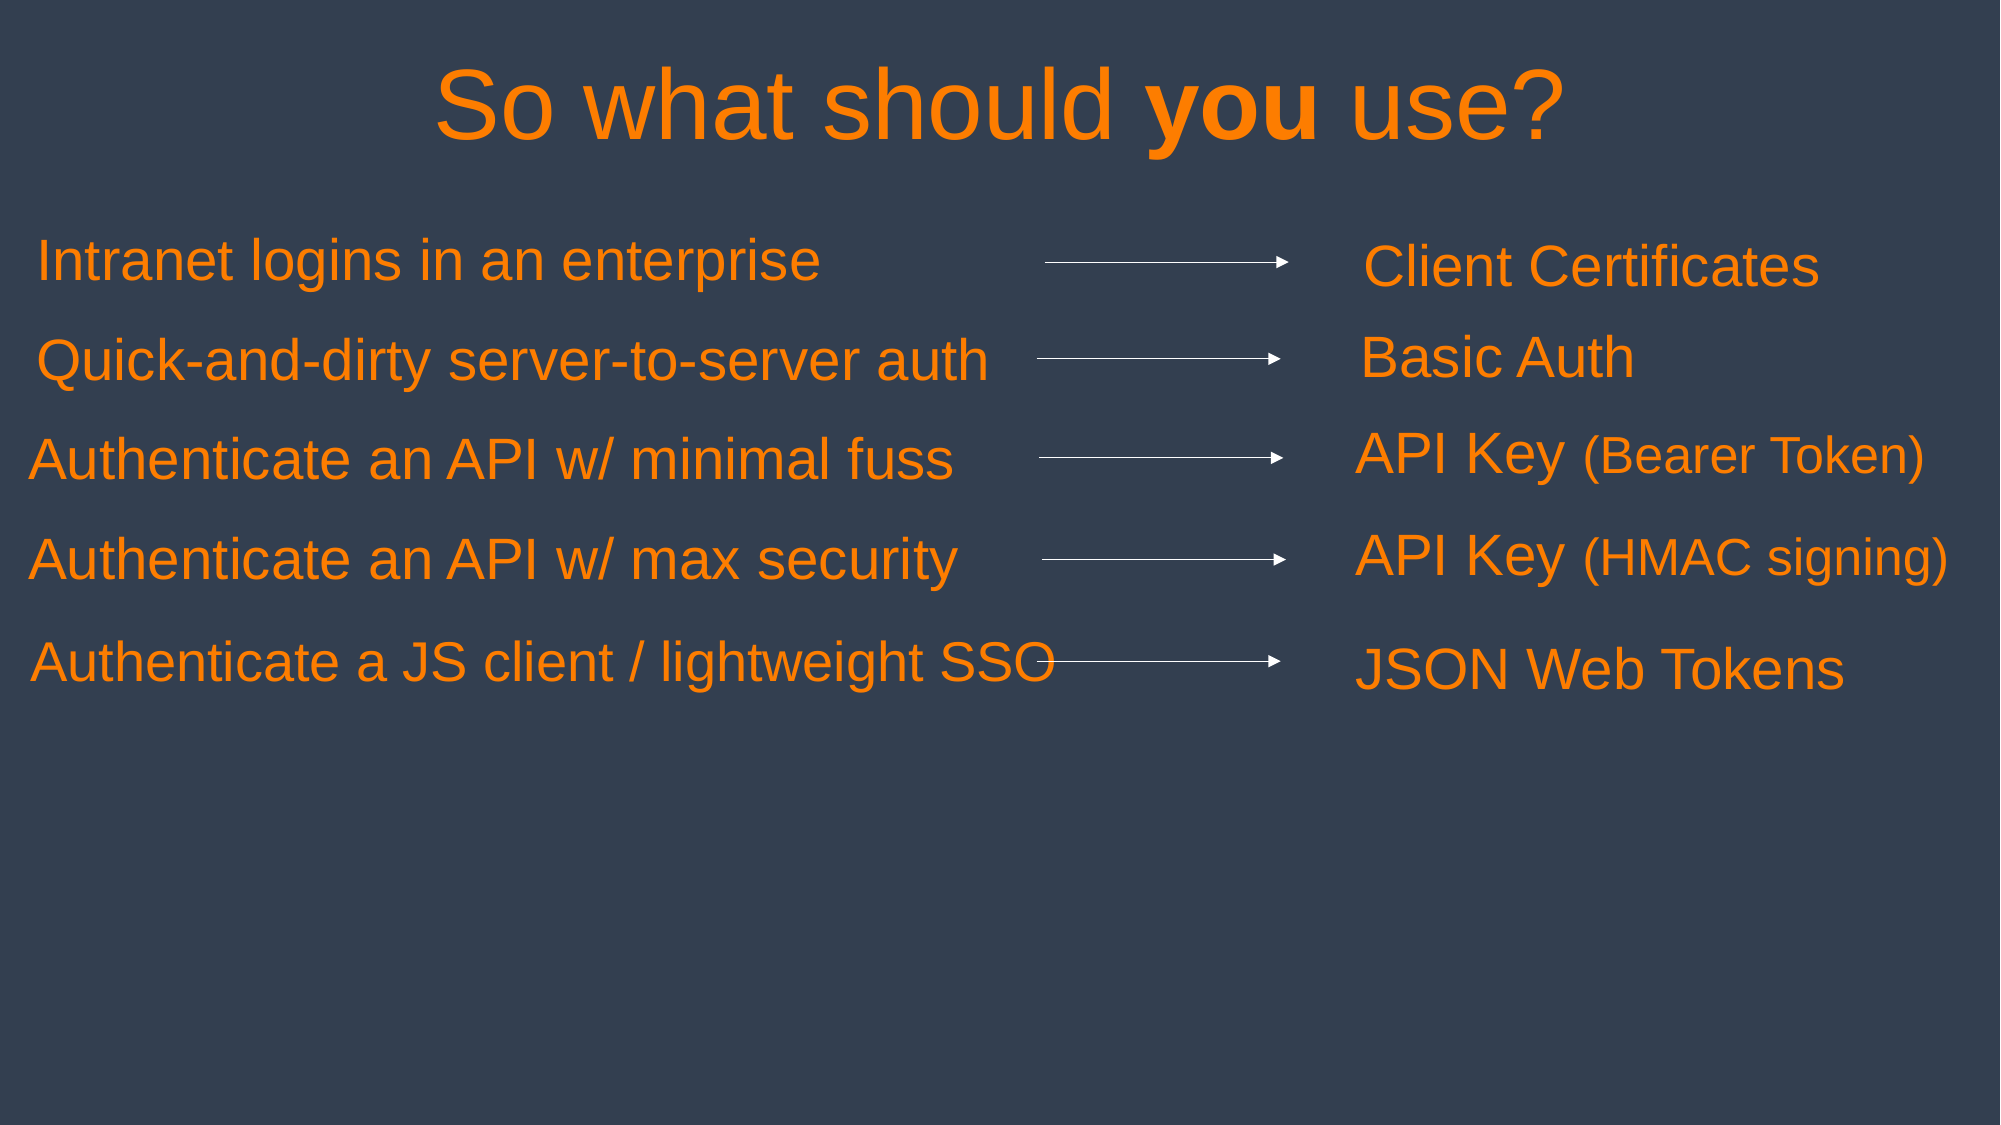

So what should you use?
# Intranet logins in an enterprise
Client Certificates
Basic Auth
Quick-and-dirty server-to-server auth
API Key (Bearer Token)
Authenticate an API w/ minimal fuss
API Key (HMAC signing)
Authenticate an API w/ max security
Authenticate a JS client / lightweight SSO
JSON Web Tokens